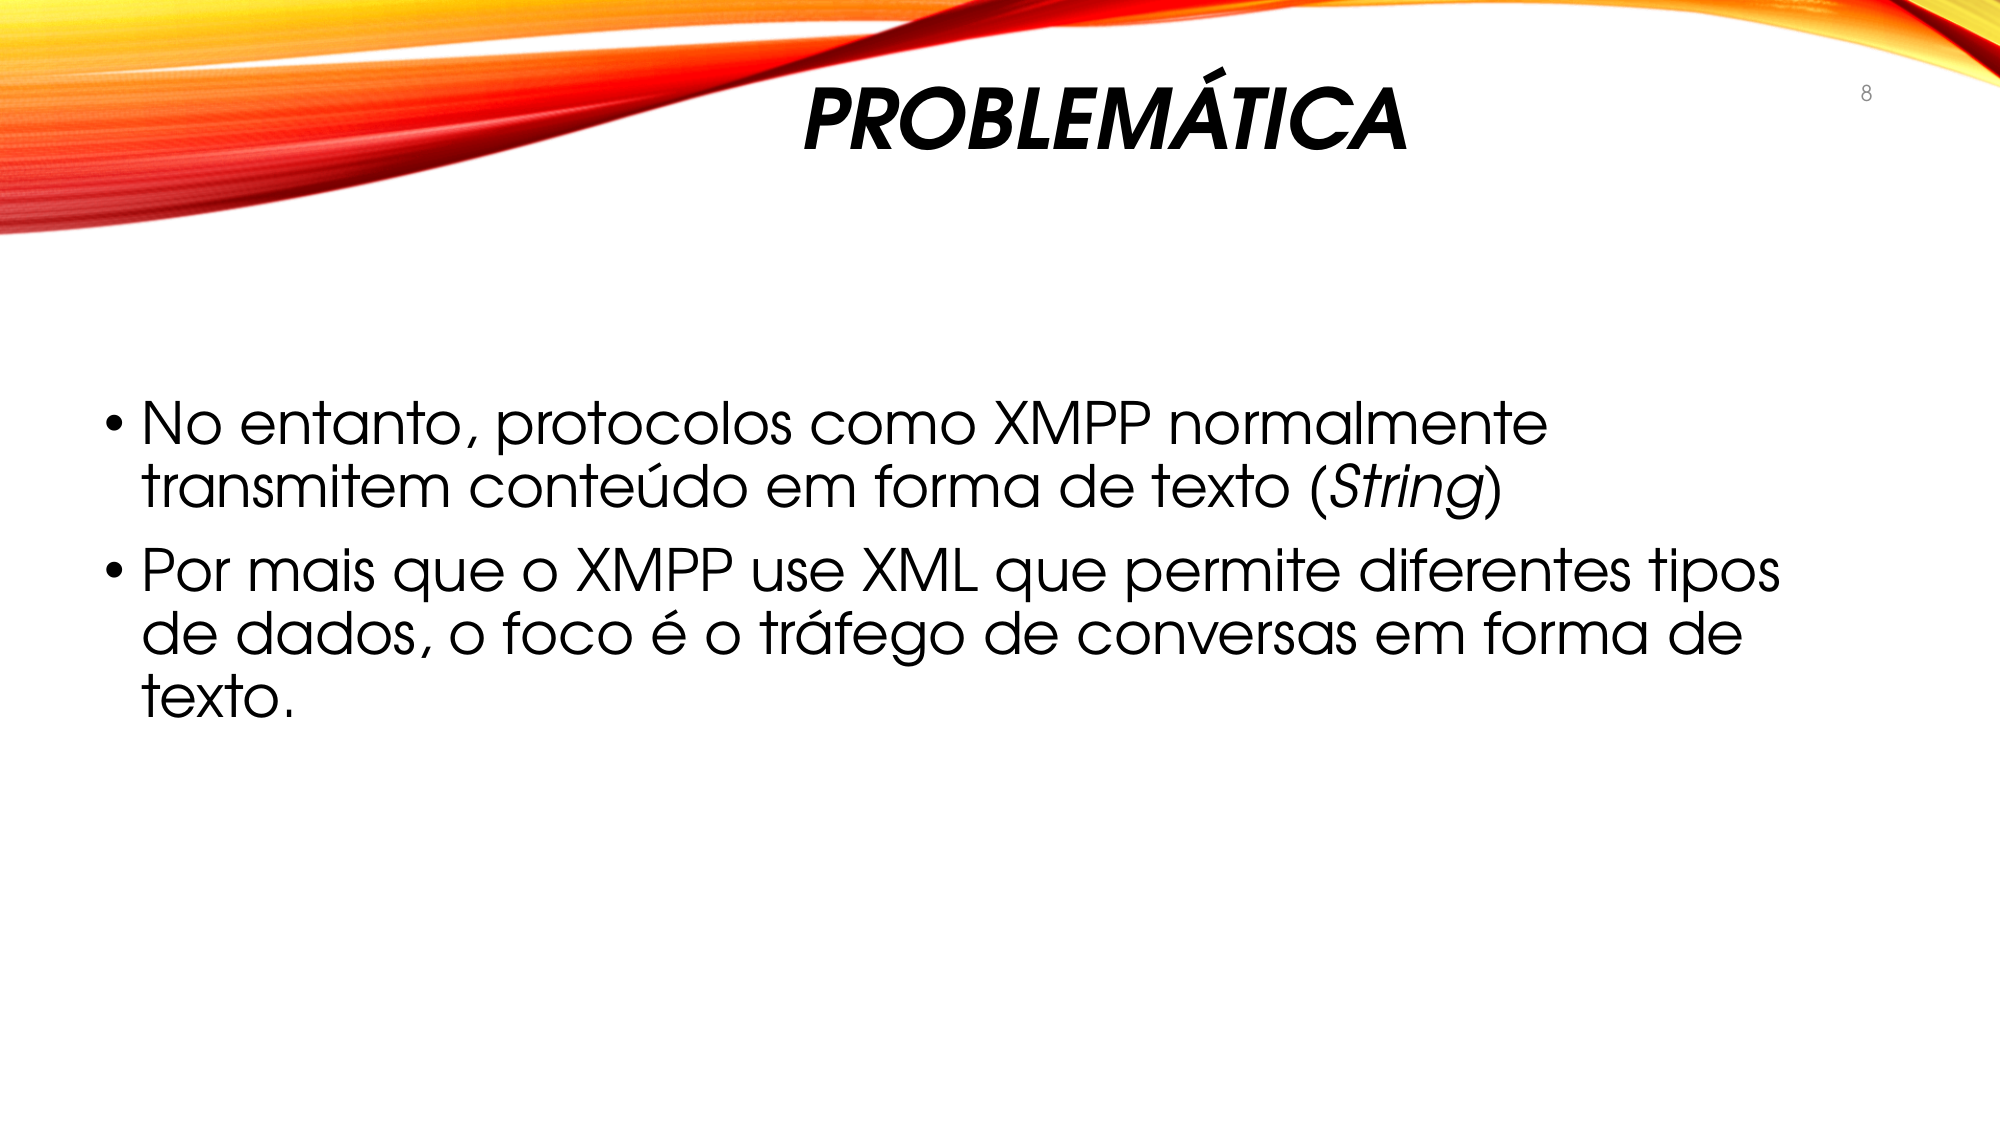

# PROBLEMÁTICA
8
No entanto, protocolos como XMPP normalmente transmitem conteúdo em forma de texto (String)
Por mais que o XMPP use XML que permite diferentes tipos de dados, o foco é o tráfego de conversas em forma de texto.